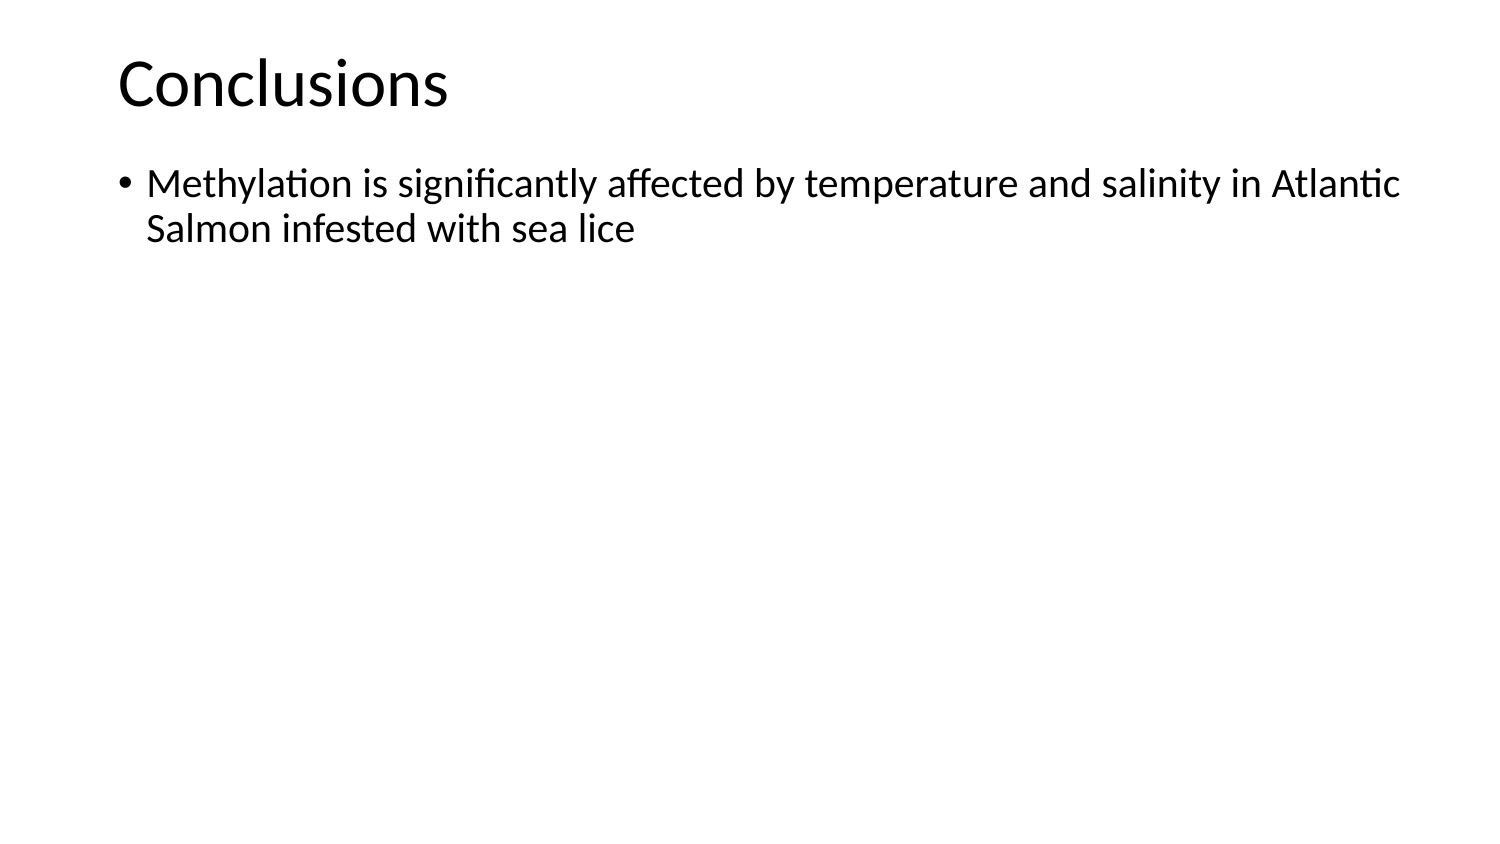

# Conclusions
Methylation is significantly affected by temperature and salinity in Atlantic Salmon infested with sea lice